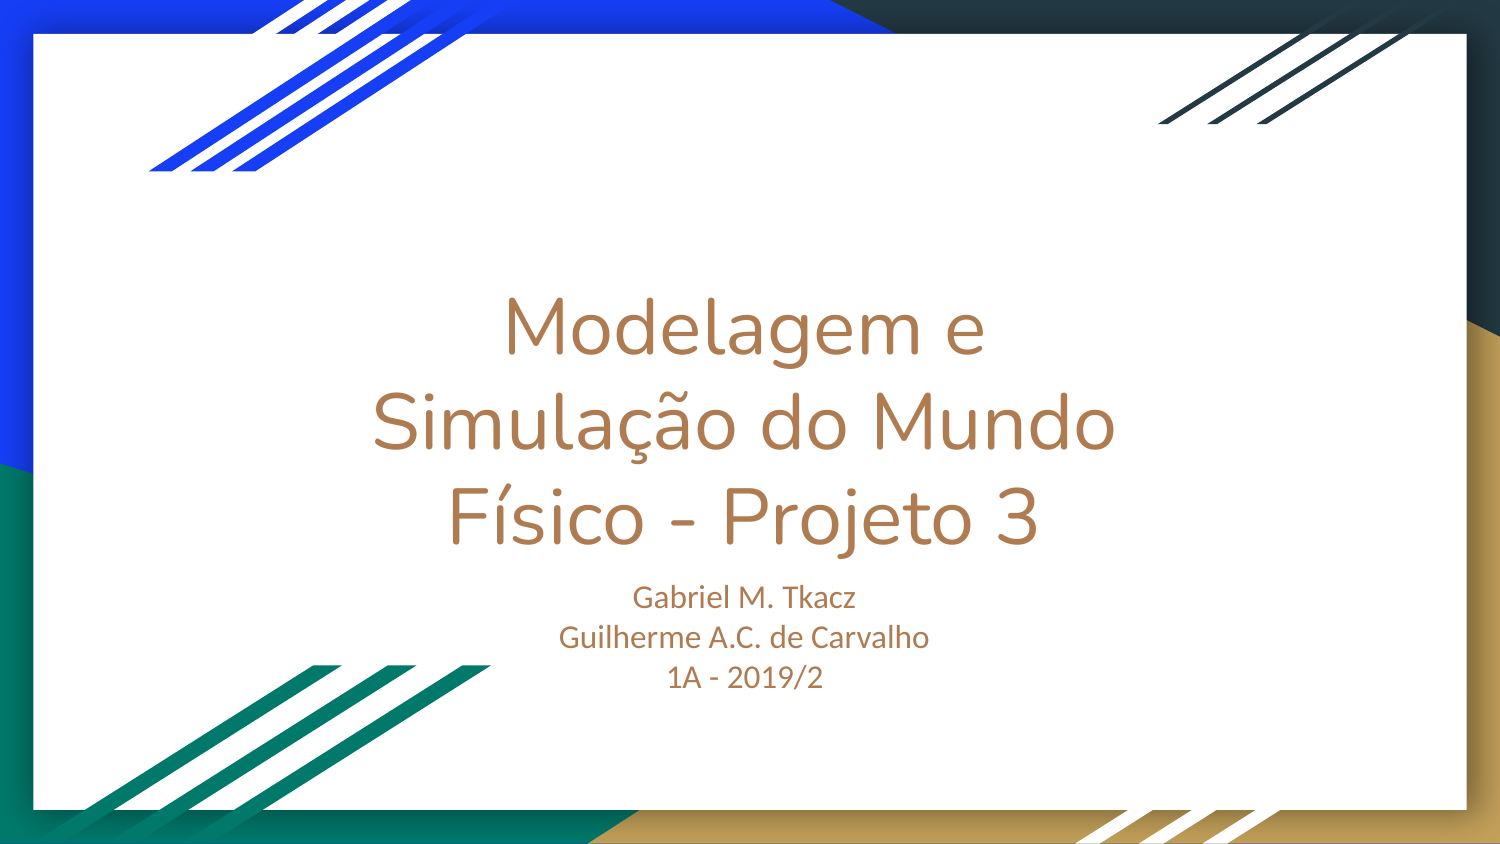

# Modelagem e Simulação do Mundo Físico - Projeto 3
Gabriel M. Tkacz
Guilherme A.C. de Carvalho
1A - 2019/2